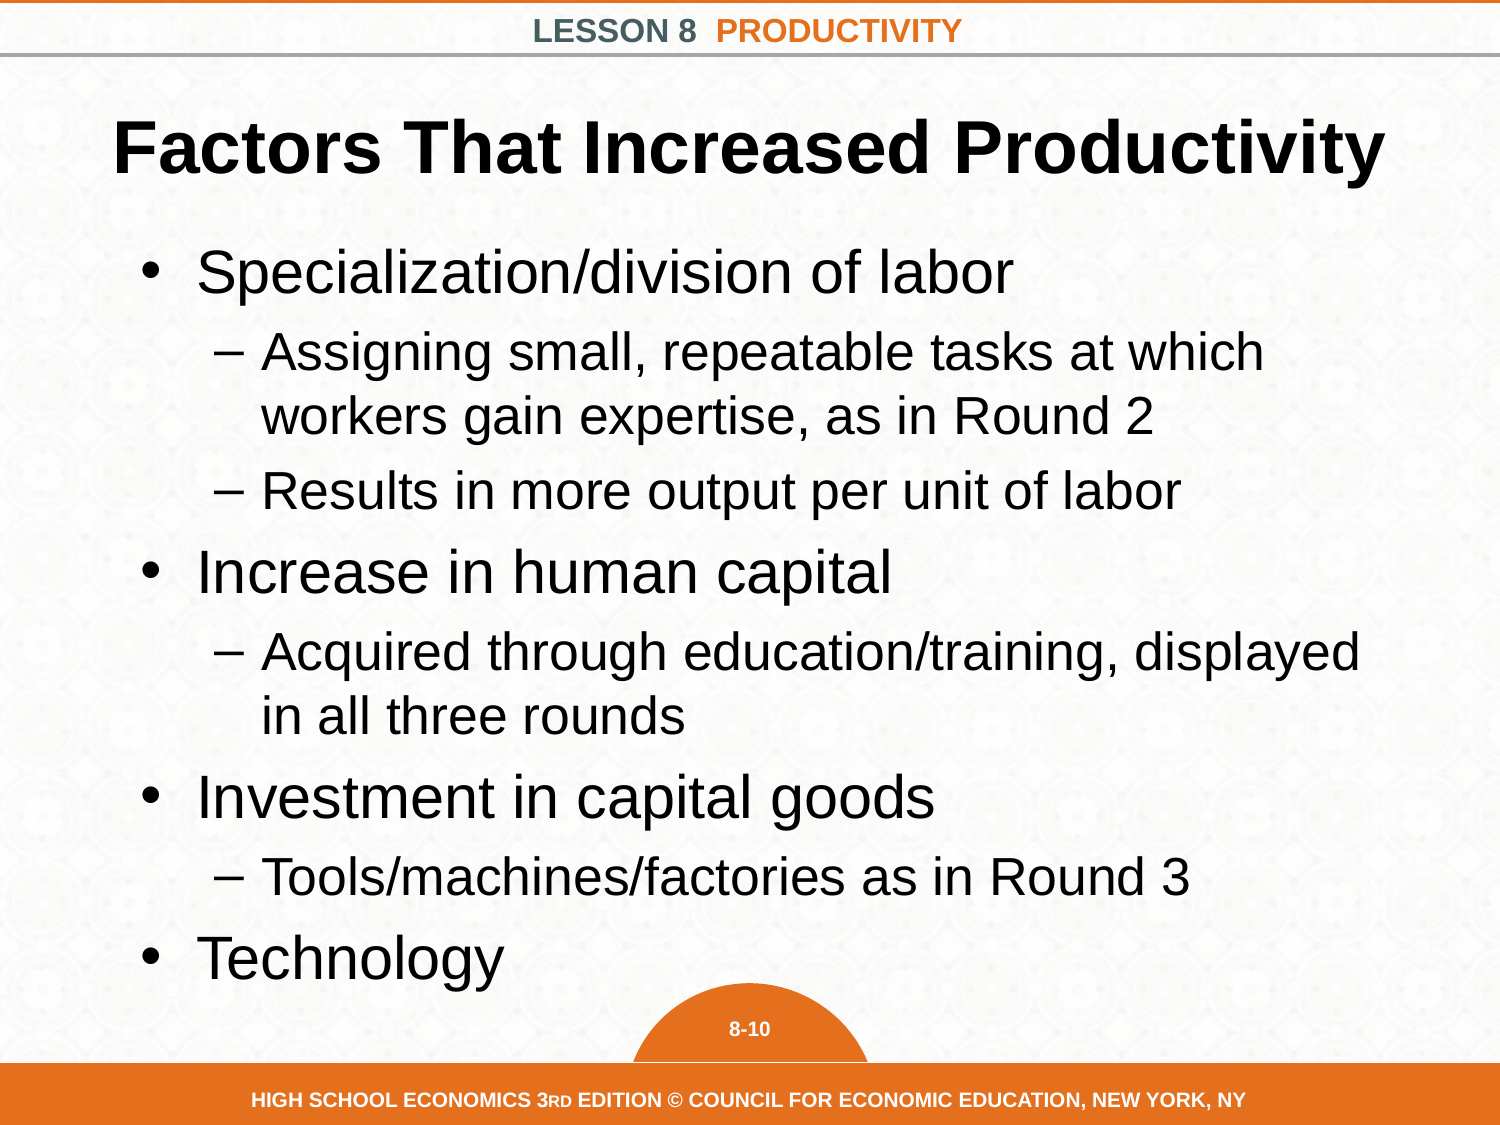

# Factors That Increased Productivity
Specialization/division of labor
Assigning small, repeatable tasks at which workers gain expertise, as in Round 2
Results in more output per unit of labor
Increase in human capital
Acquired through education/training, displayed in all three rounds
Investment in capital goods
Tools/machines/factories as in Round 3
Technology